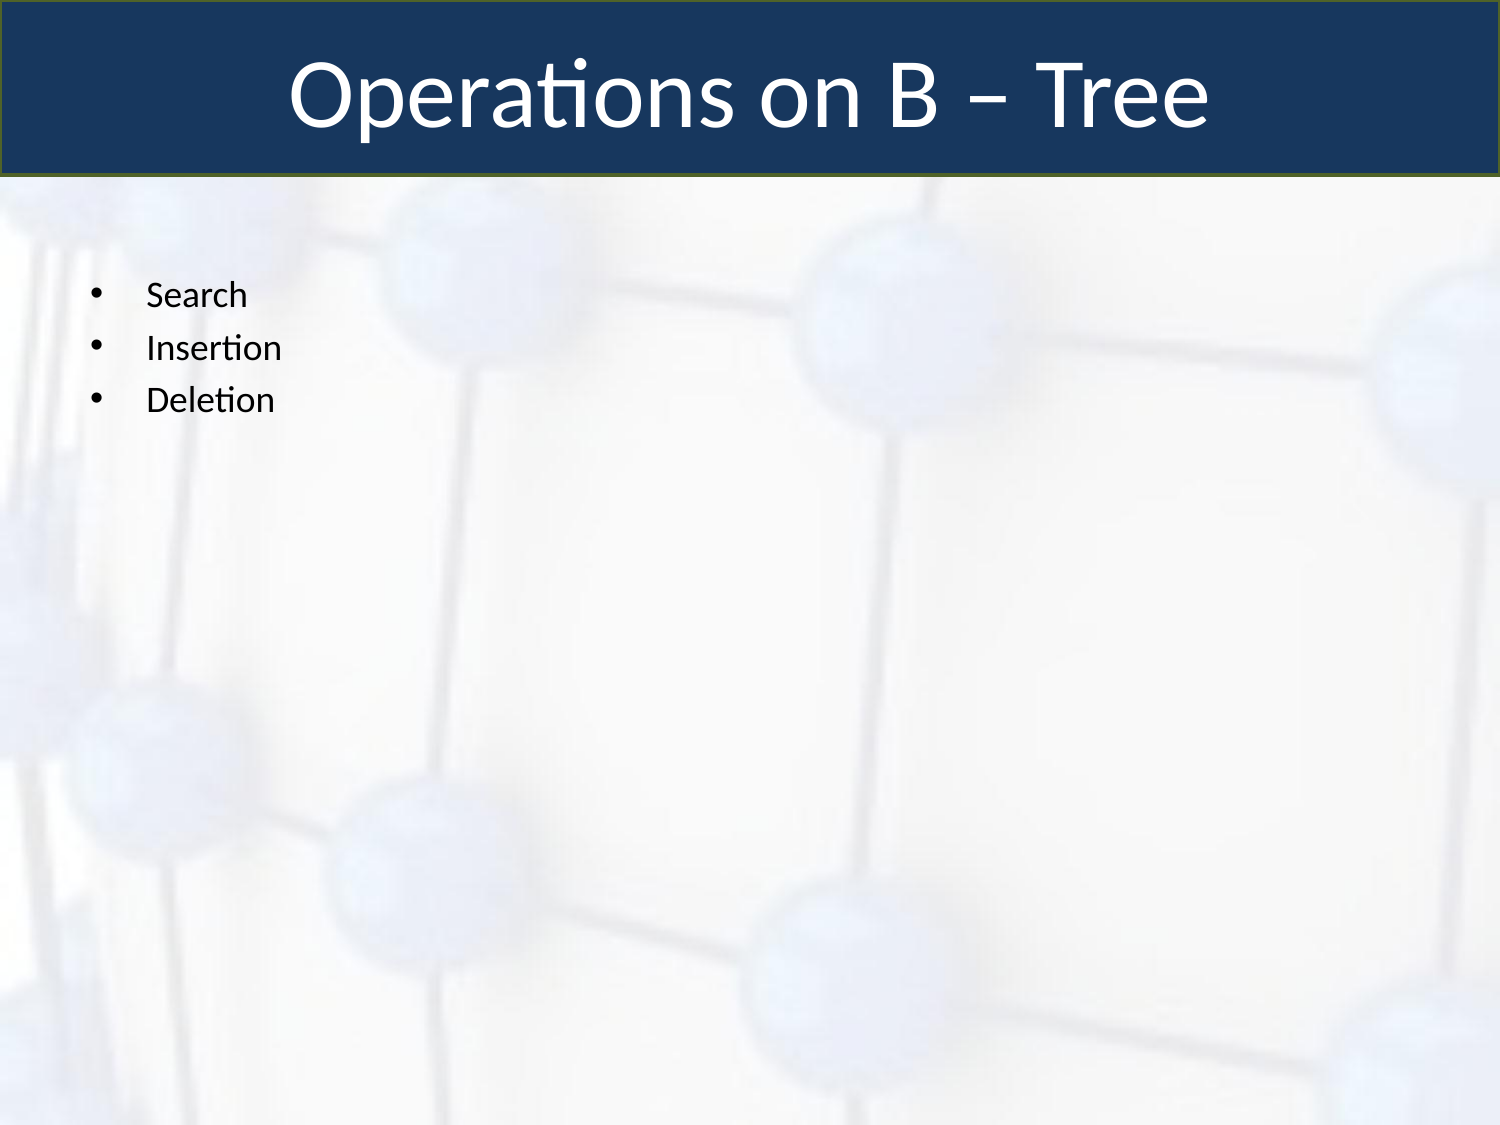

Operations on B – Tree
Search
Insertion
Deletion